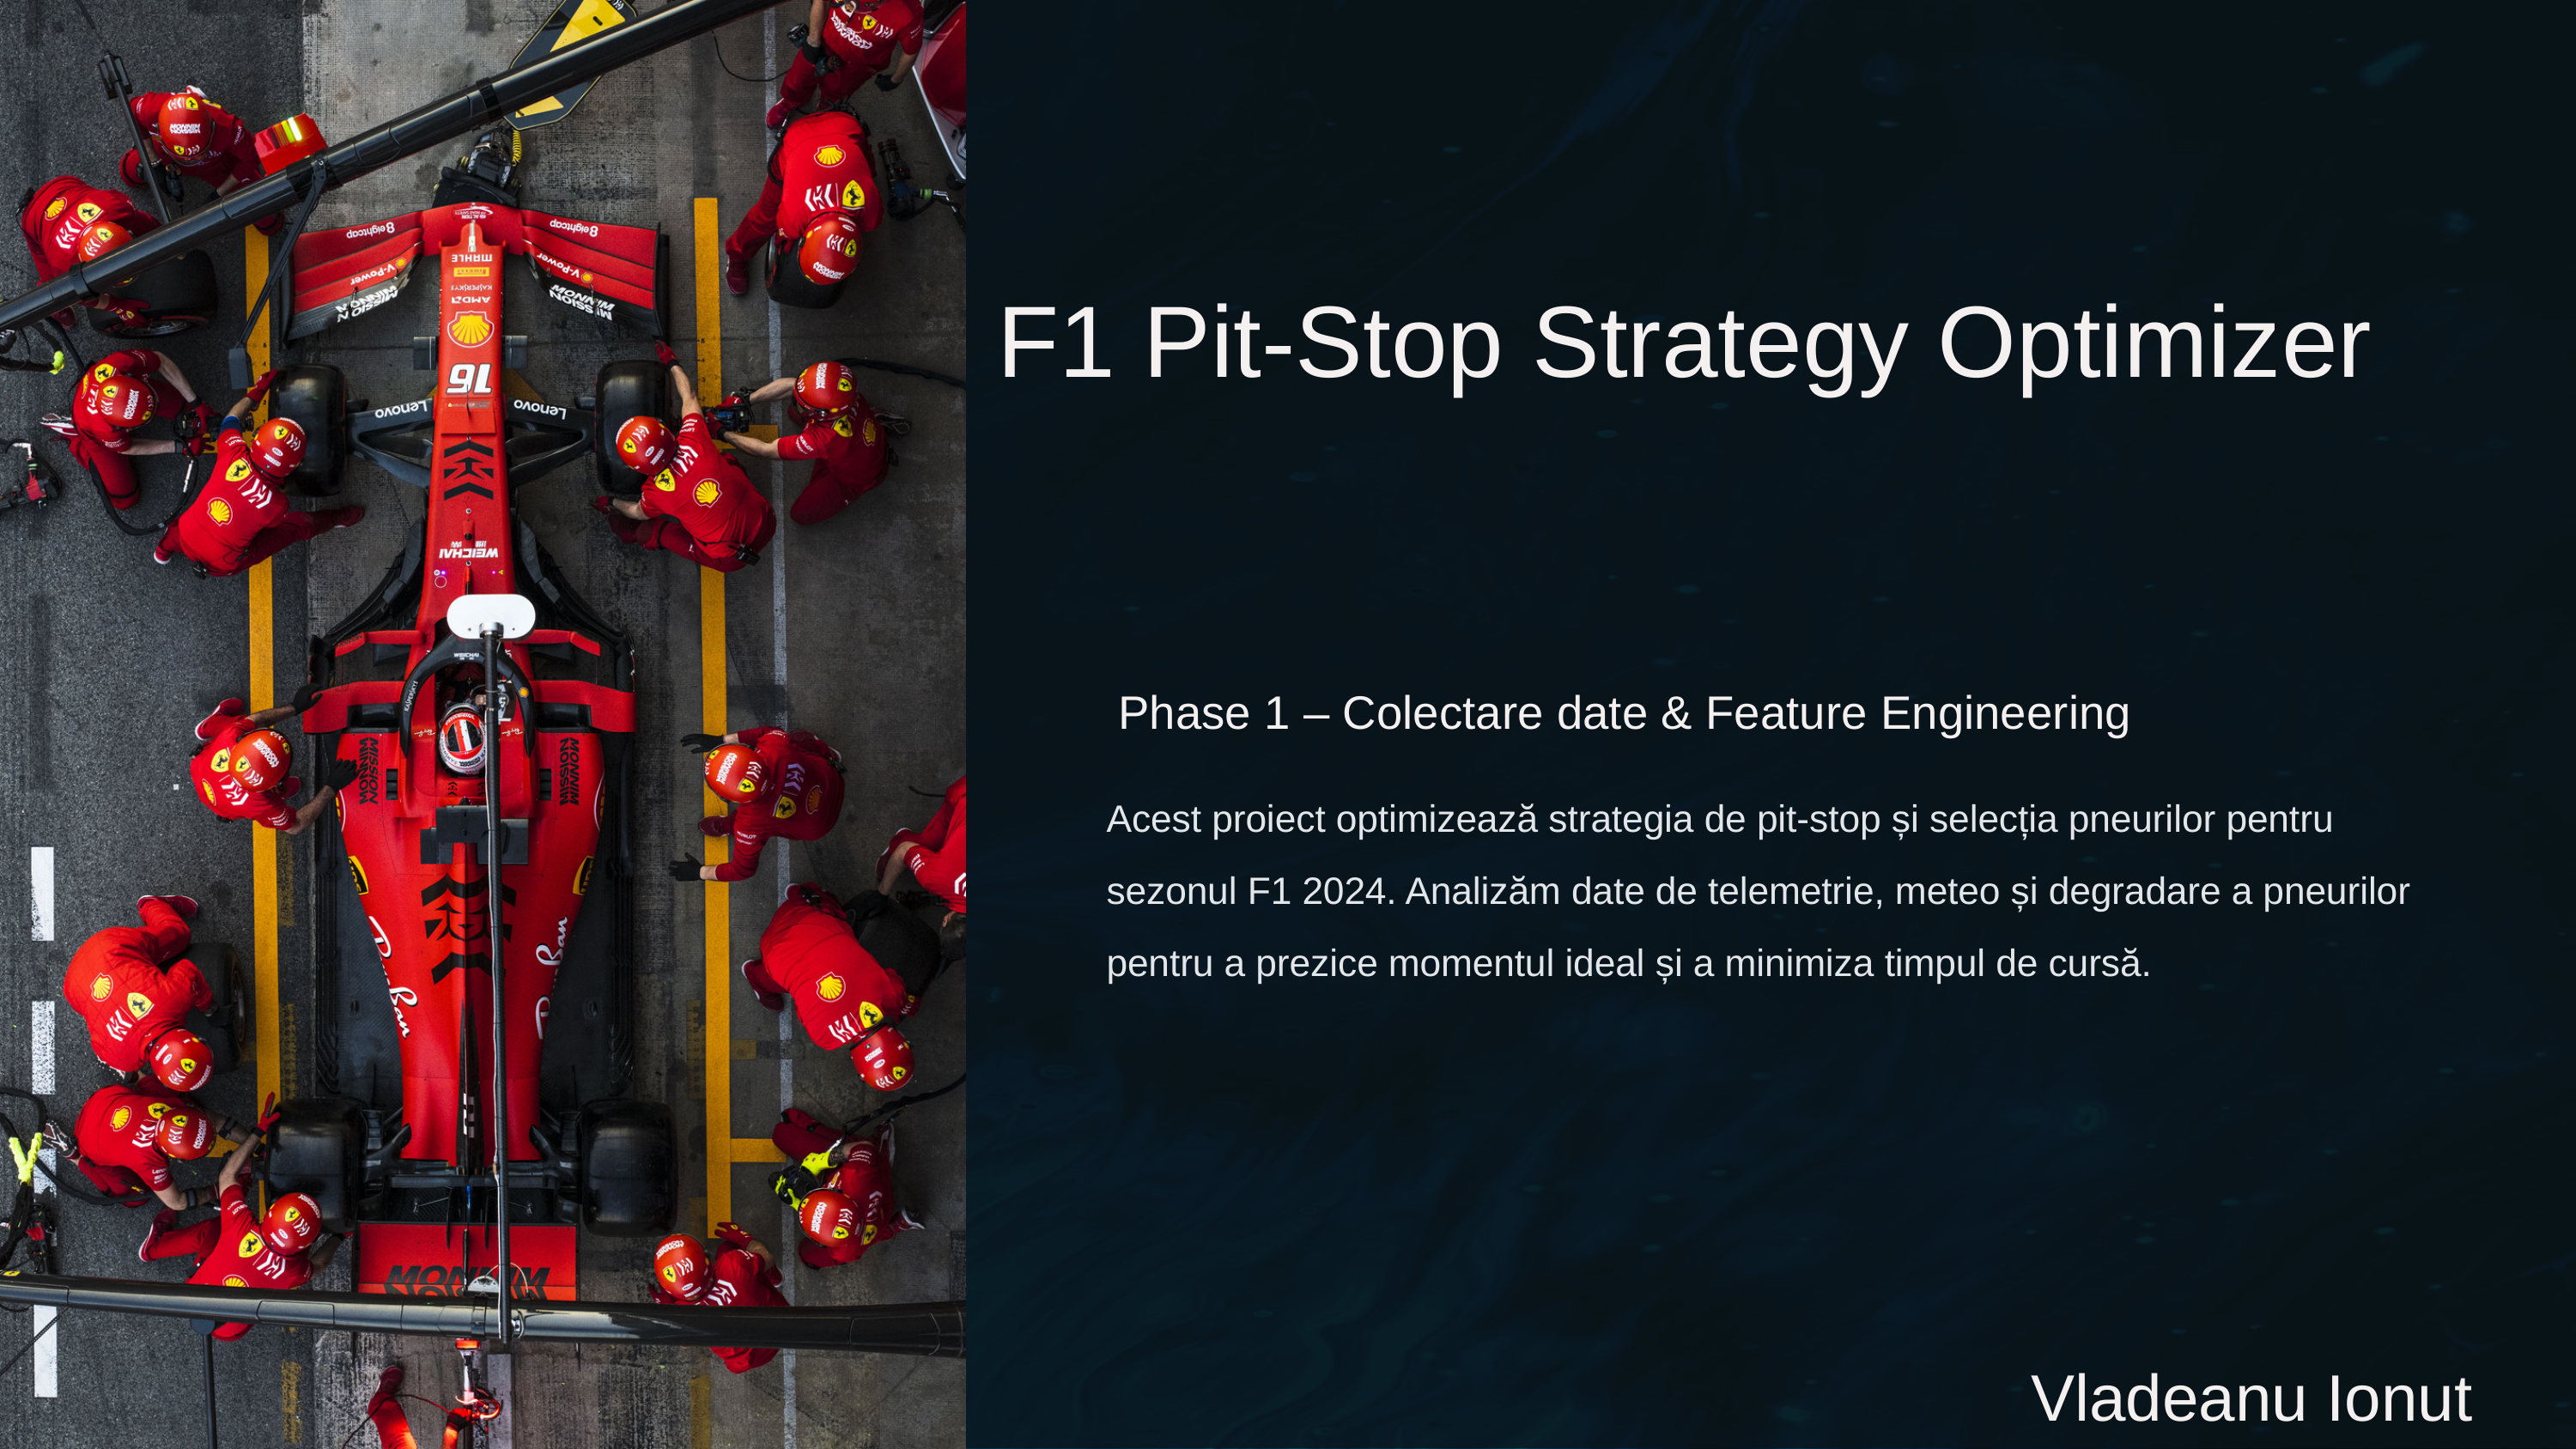

F1 Pit-Stop Strategy Optimizer
Phase 1 – Colectare date & Feature Engineering
Acest proiect optimizează strategia de pit-stop și selecția pneurilor pentru sezonul F1 2024. Analizăm date de telemetrie, meteo și degradare a pneurilor pentru a prezice momentul ideal și a minimiza timpul de cursă.
Vladeanu Ionut